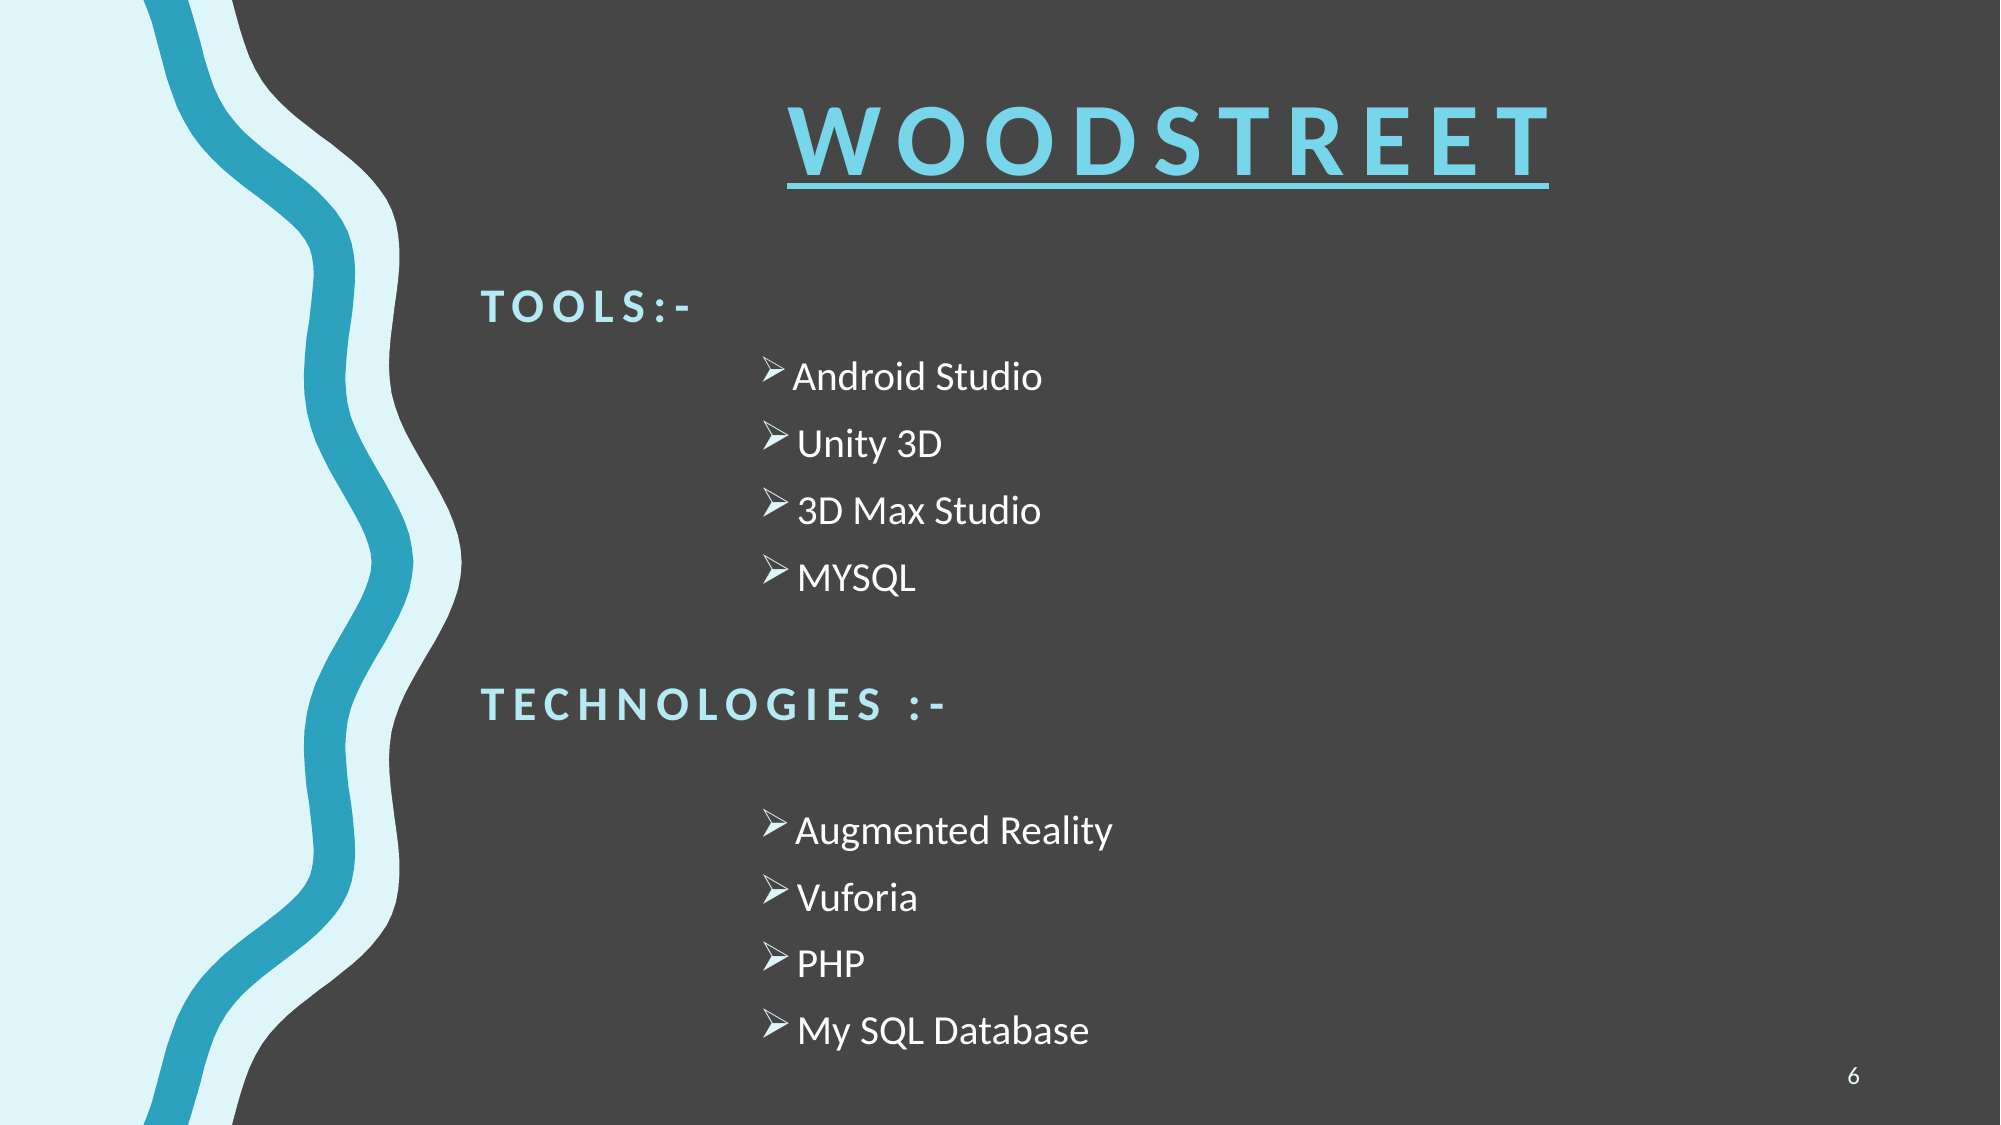

# WoodStreet
Tools:-
 Android Studio
 Unity 3D
 3D Max Studio
 MYSQL

Technologies :-

 Augmented Reality
 Vuforia
 PHP
 My SQL Database

6